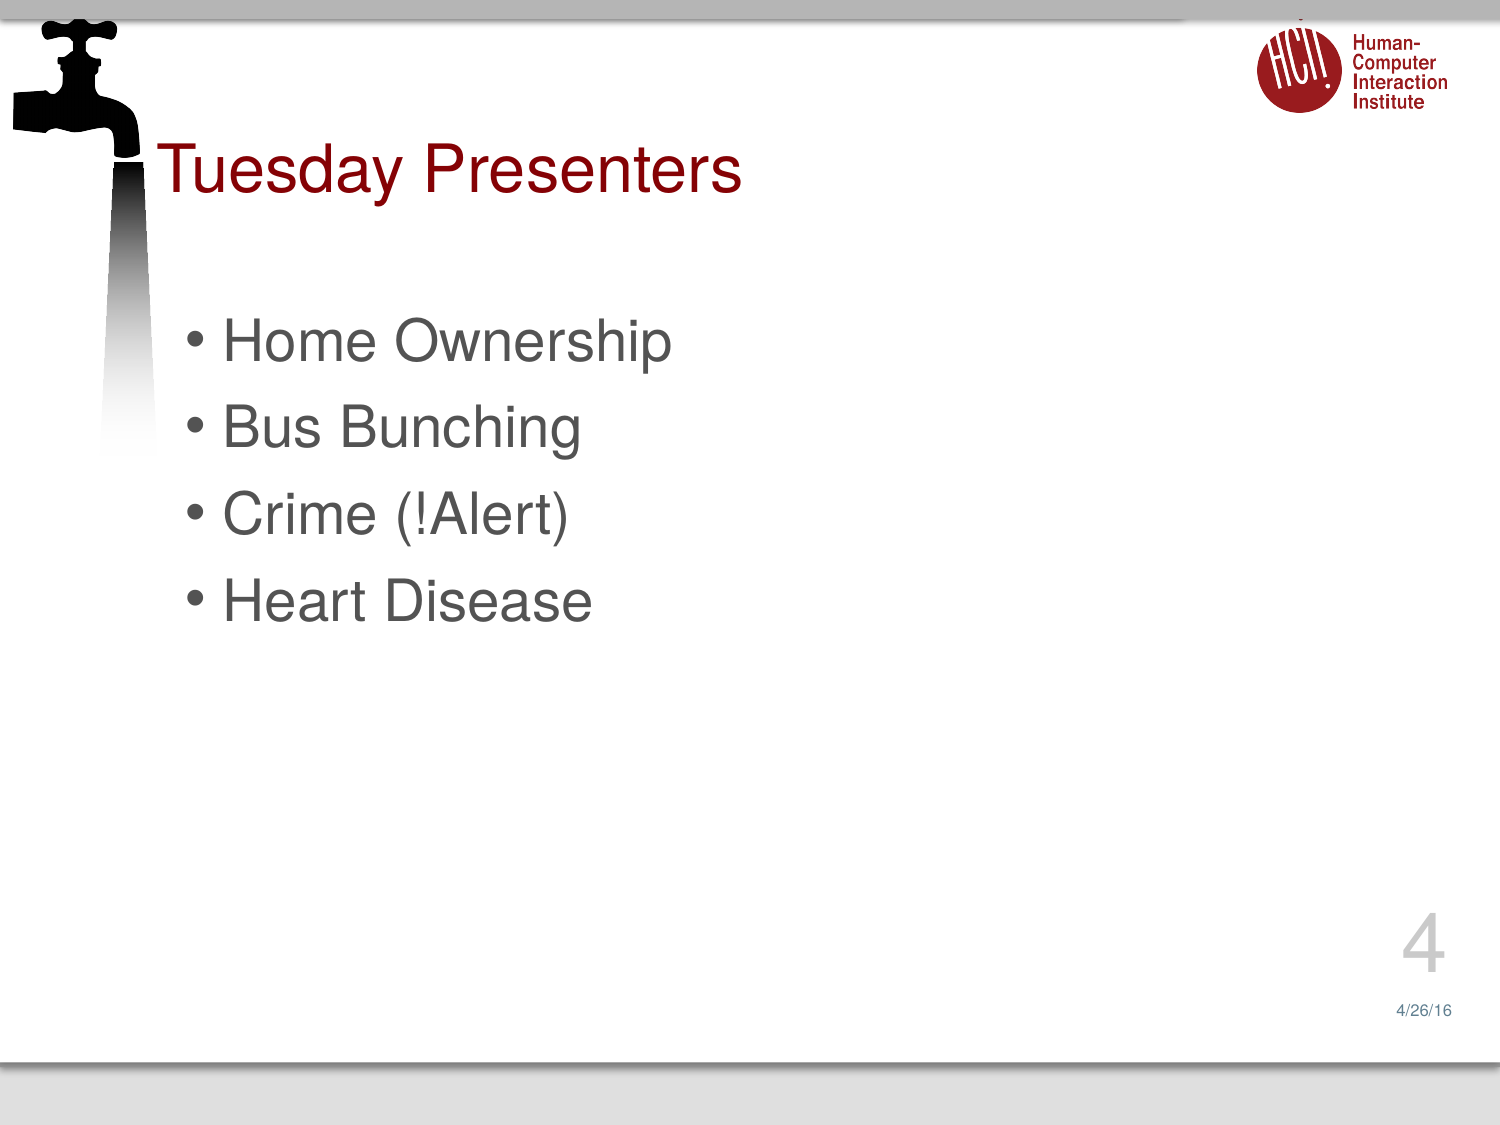

# Tuesday Presenters
Home Ownership
Bus Bunching
Crime (!Alert)
Heart Disease
4
4/26/16